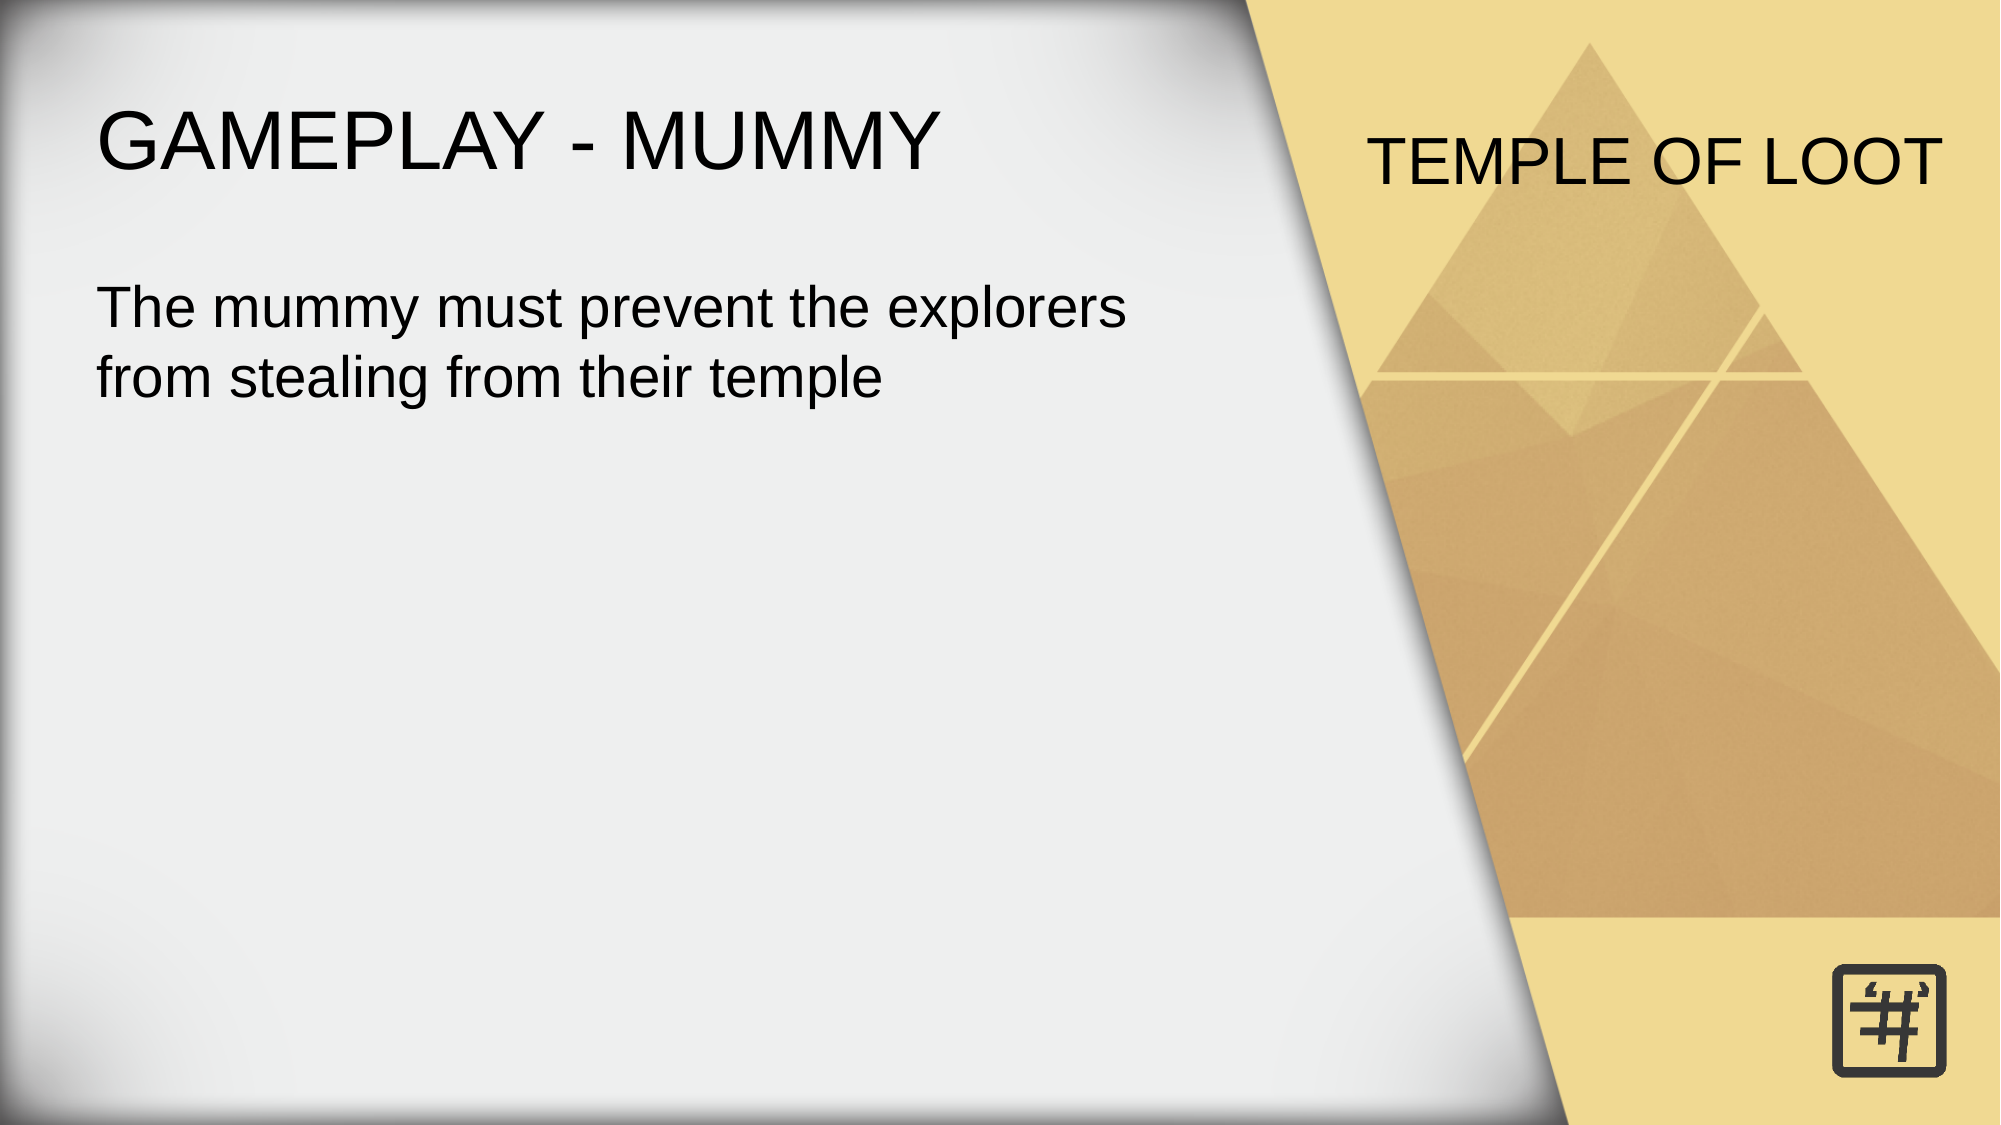

GAMEPLAY - MUMMY
The mummy must prevent the explorers
from stealing from their temple